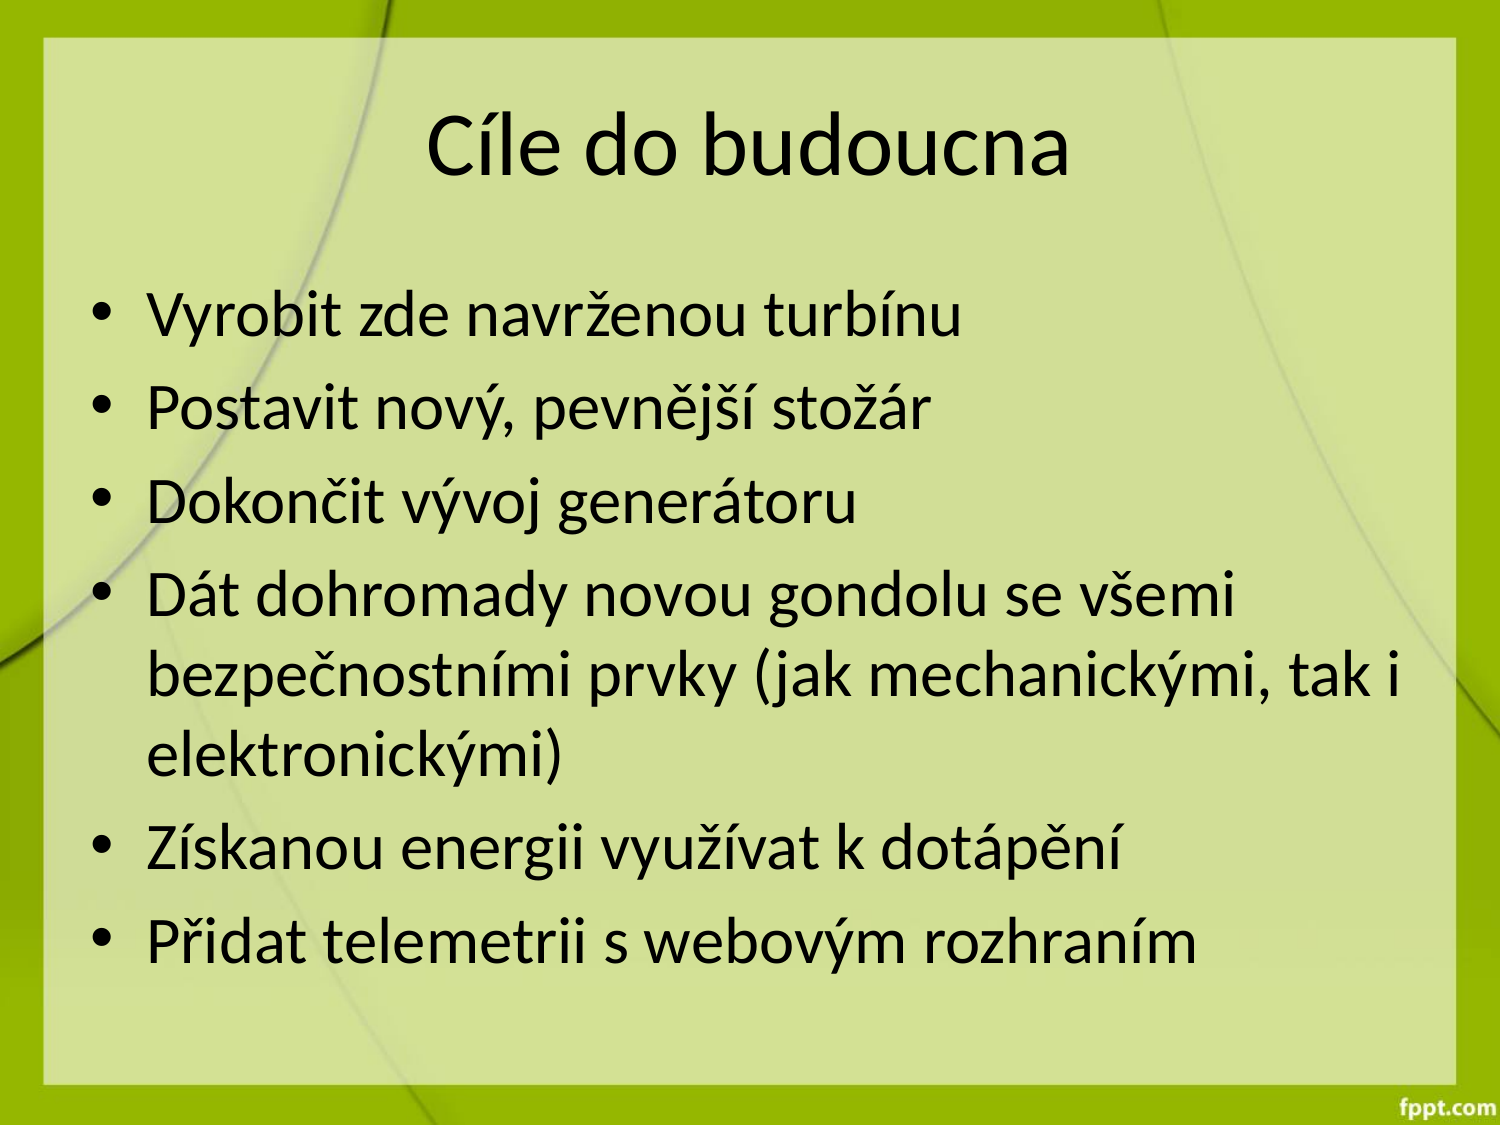

# Cíle do budoucna
Vyrobit zde navrženou turbínu
Postavit nový, pevnější stožár
Dokončit vývoj generátoru
Dát dohromady novou gondolu se všemi bezpečnostními prvky (jak mechanickými, tak i elektronickými)
Získanou energii využívat k dotápění
Přidat telemetrii s webovým rozhraním